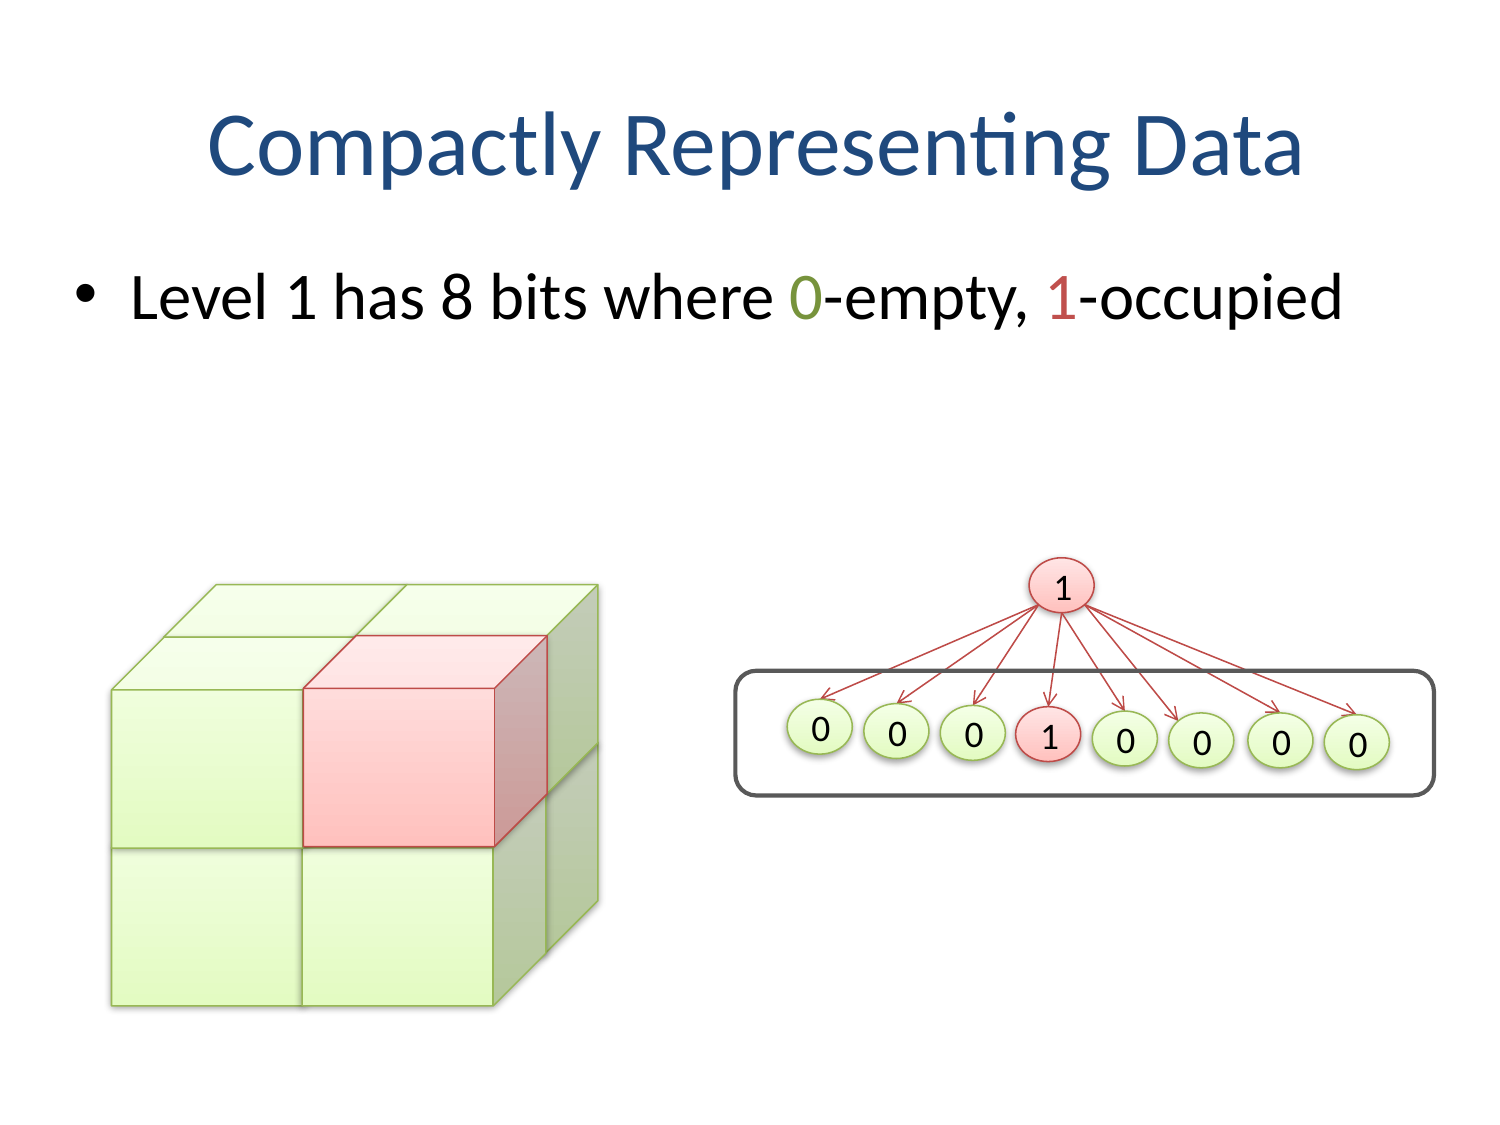

# Compactly Representing Data
Level 1 has 8 bits where 0-empty, 1-occupied
1

0
0
0
1
0
0
0
0